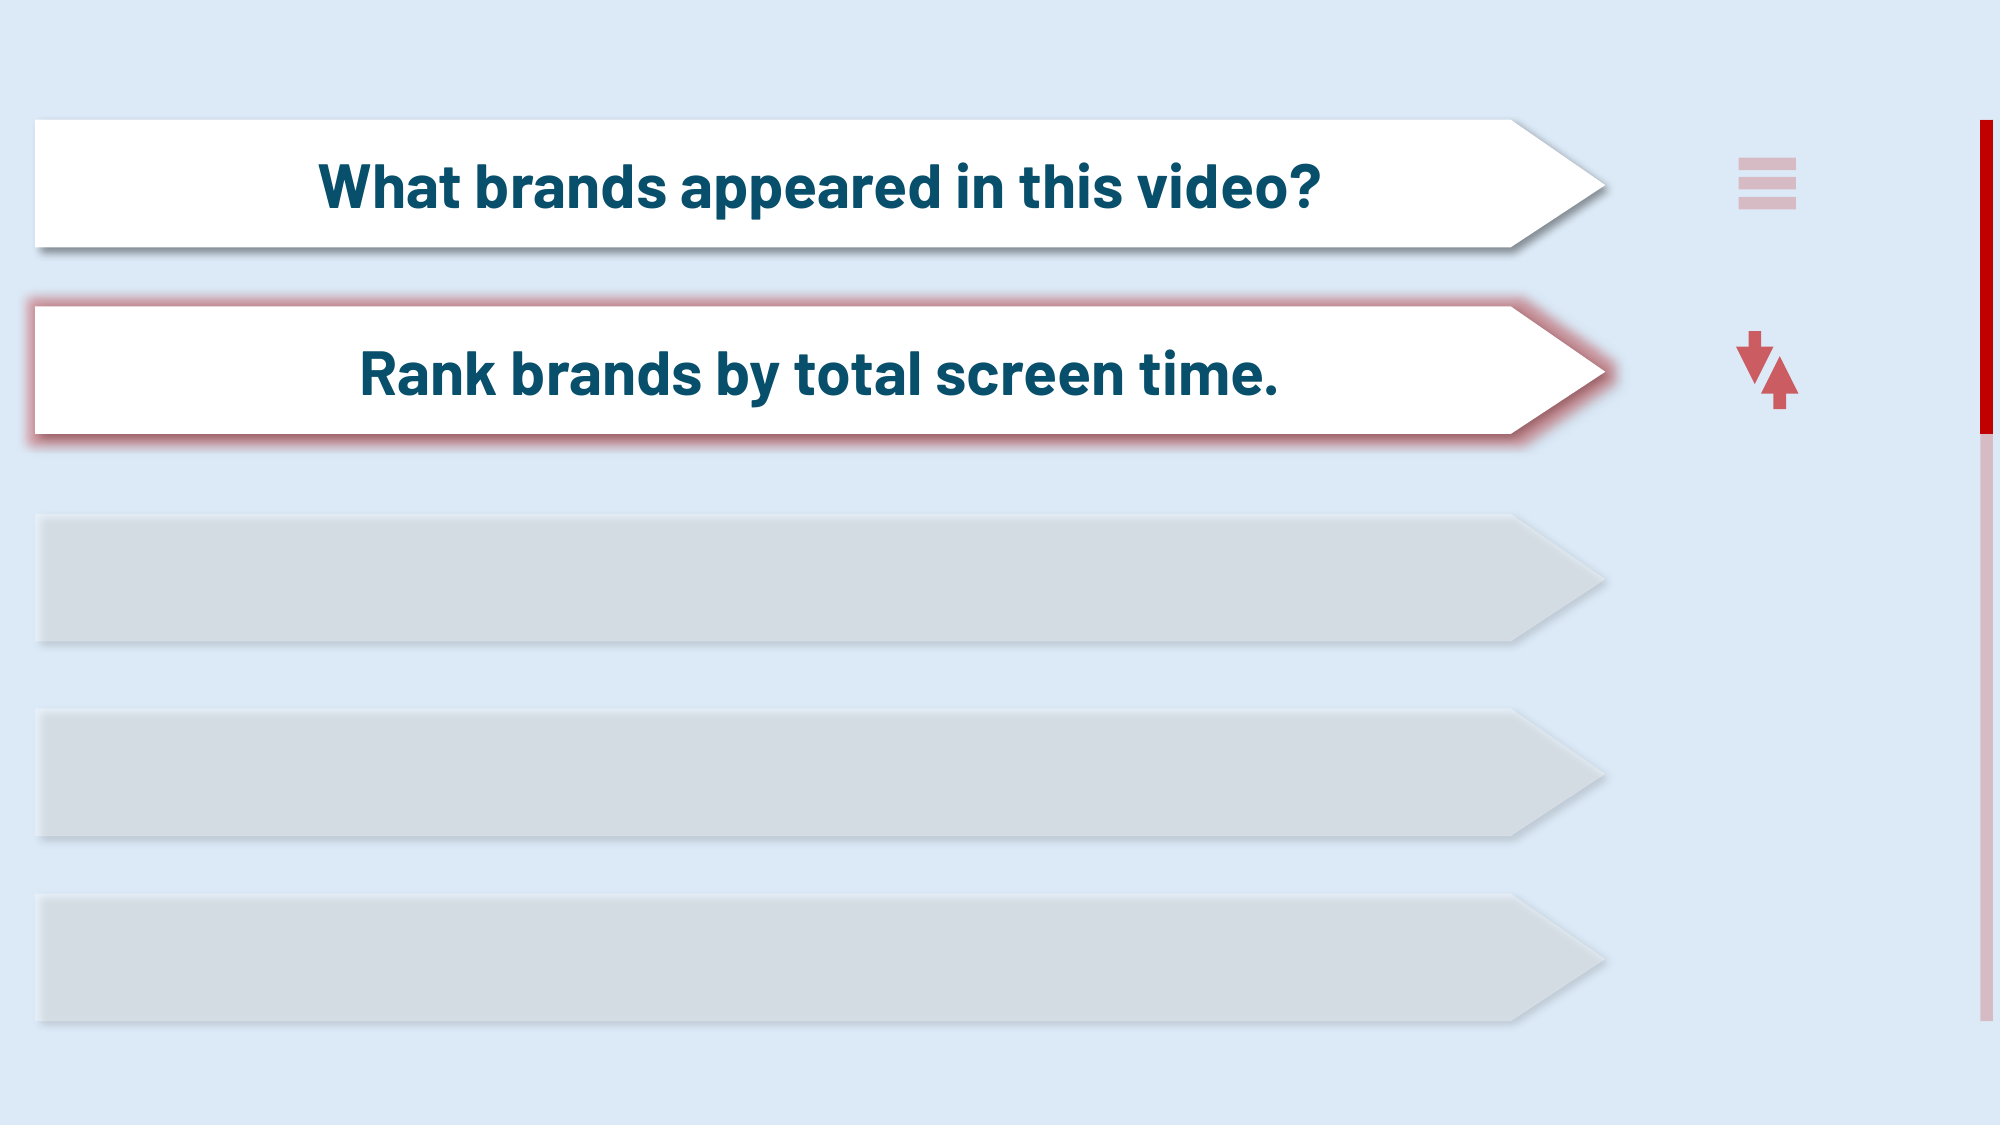

What brands appeared in this video?
Rank brands by total screen time.